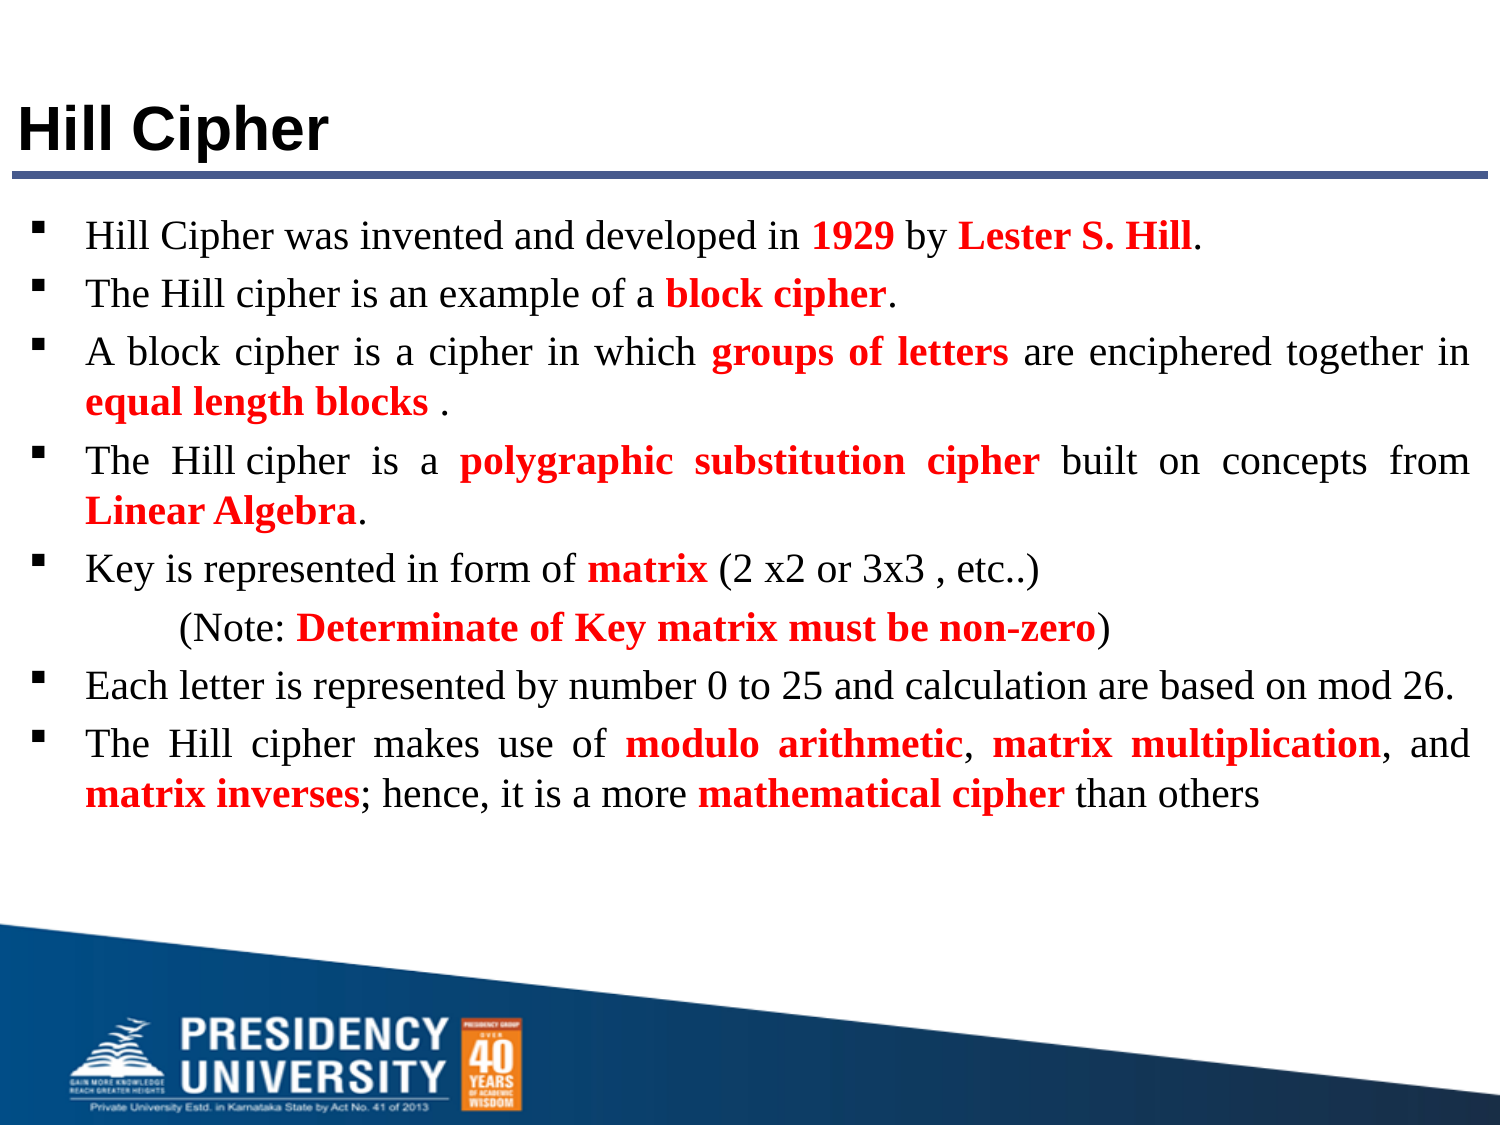

Hill Cipher
Hill Cipher was invented and developed in 1929 by Lester S. Hill.
The Hill cipher is an example of a block cipher.
A block cipher is a cipher in which groups of letters are enciphered together in equal length blocks .
The Hill	cipher is a polygraphic substitution cipher built on concepts from Linear Algebra.
Key is represented in form of matrix (2 x2 or 3x3 , etc..)
	(Note: Determinate of Key matrix must be non-zero)
Each letter is represented by number 0 to 25 and calculation are based on mod 26.
The Hill cipher makes use of modulo arithmetic, matrix multiplication, and matrix inverses; hence, it is a more mathematical cipher than others